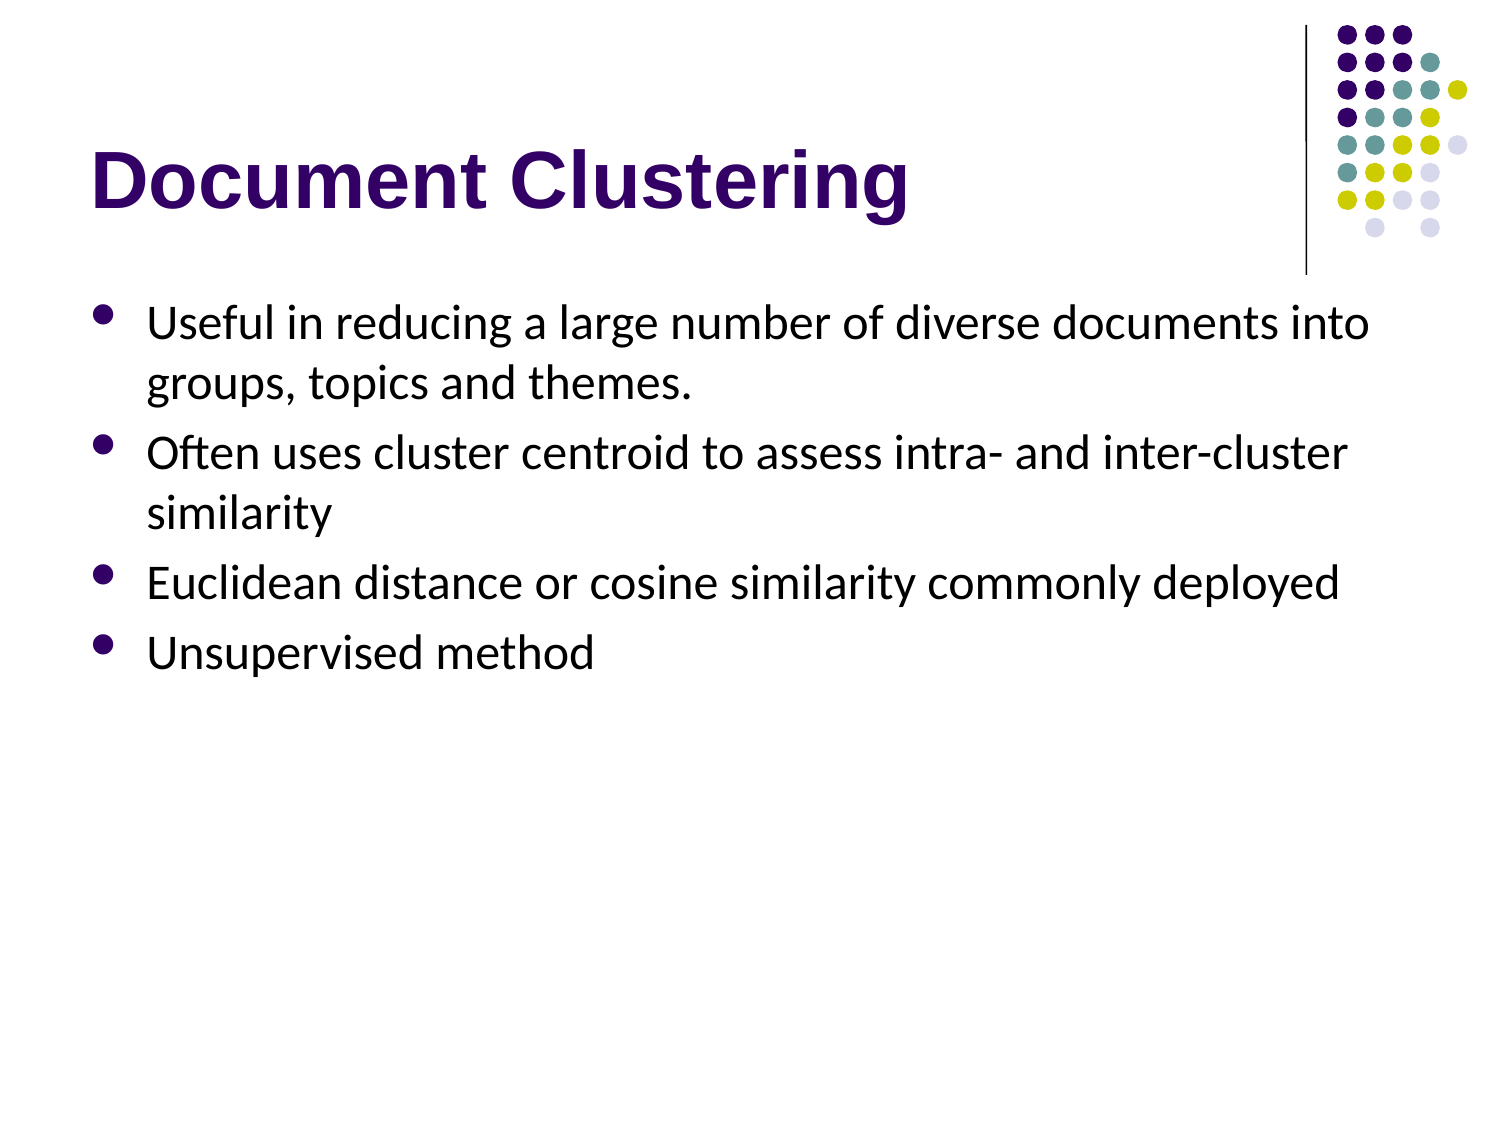

# Document Clustering
Useful in reducing a large number of diverse documents into groups, topics and themes.
Often uses cluster centroid to assess intra- and inter-cluster similarity
Euclidean distance or cosine similarity commonly deployed
Unsupervised method